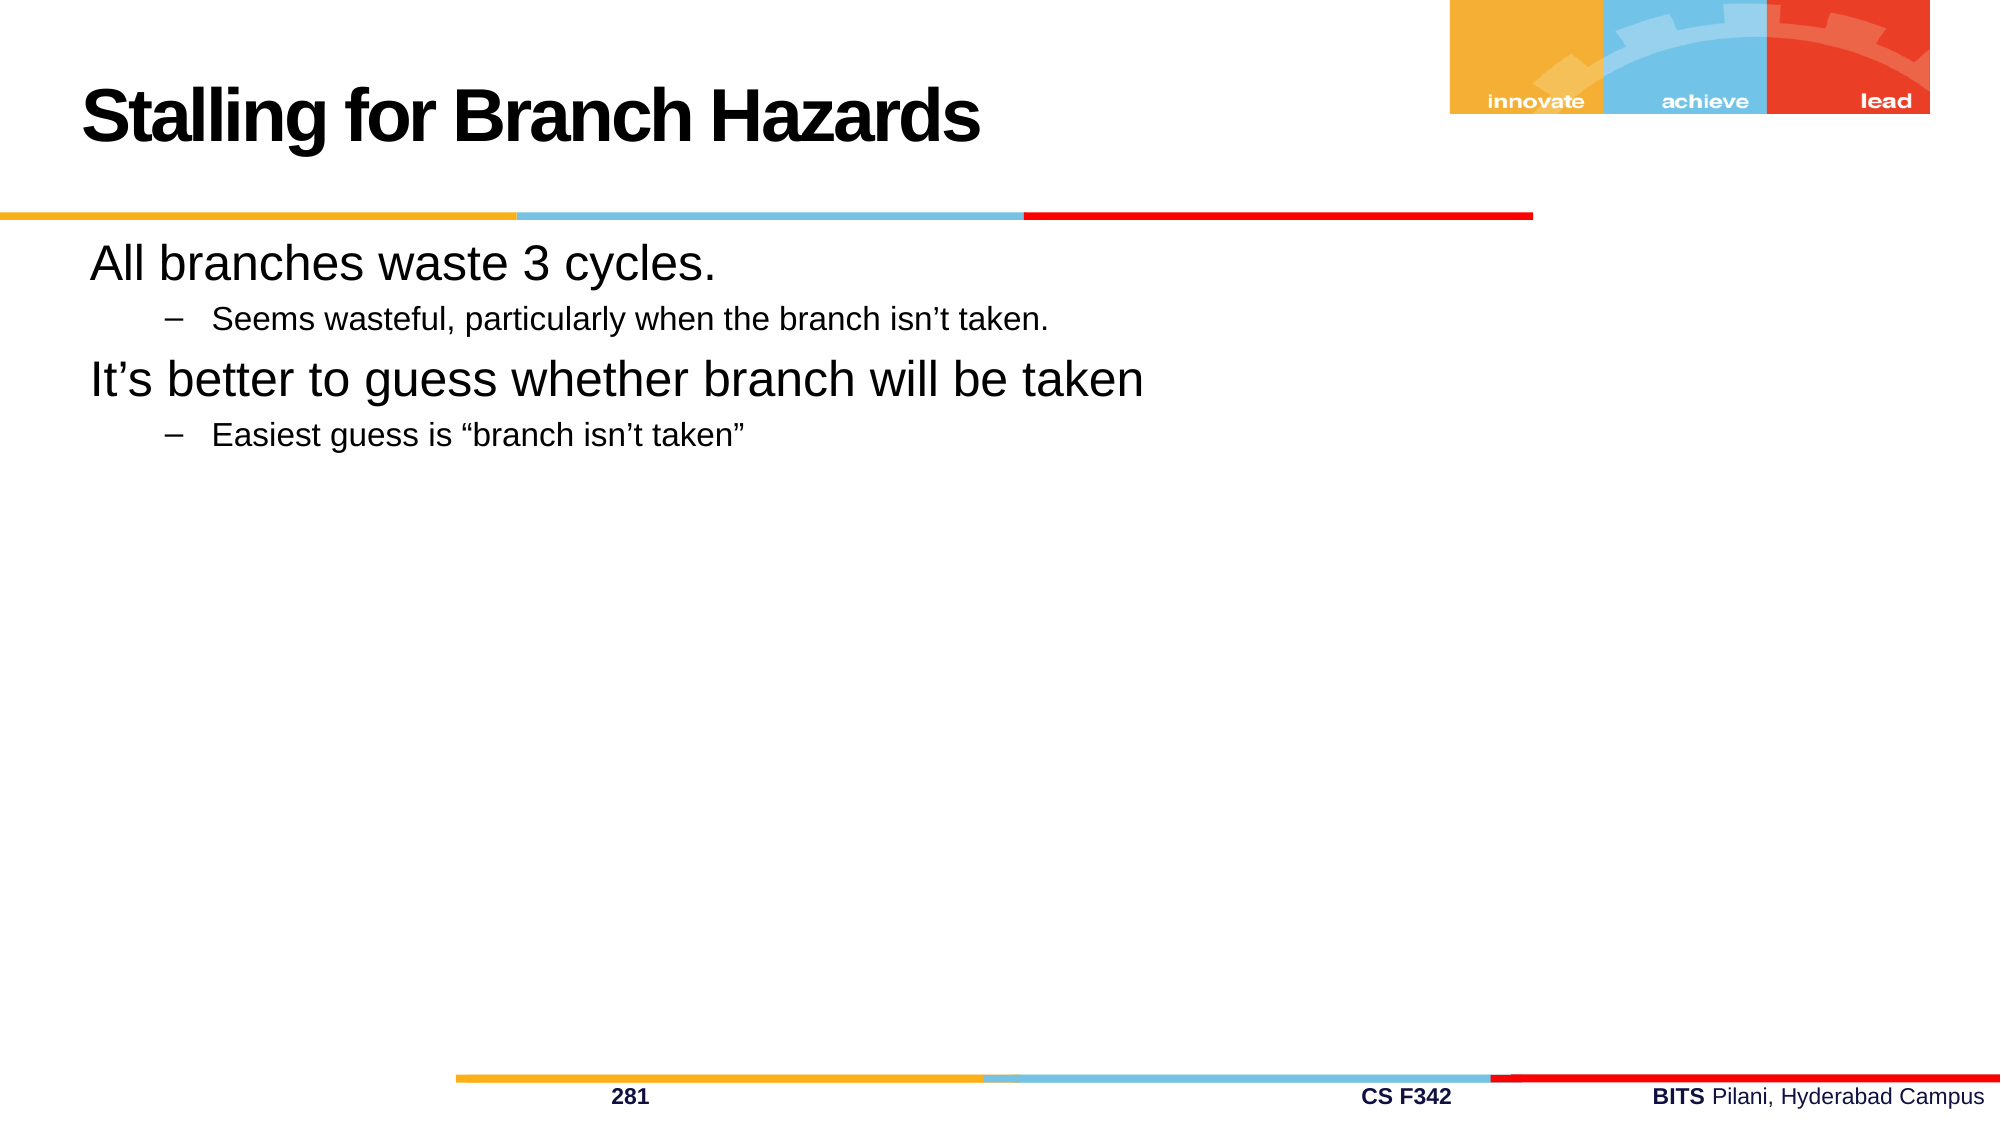

Stalling for Branch Hazards
All branches waste 3 cycles.
Seems wasteful, particularly when the branch isn’t taken.
It’s better to guess whether branch will be taken
Easiest guess is “branch isn’t taken”